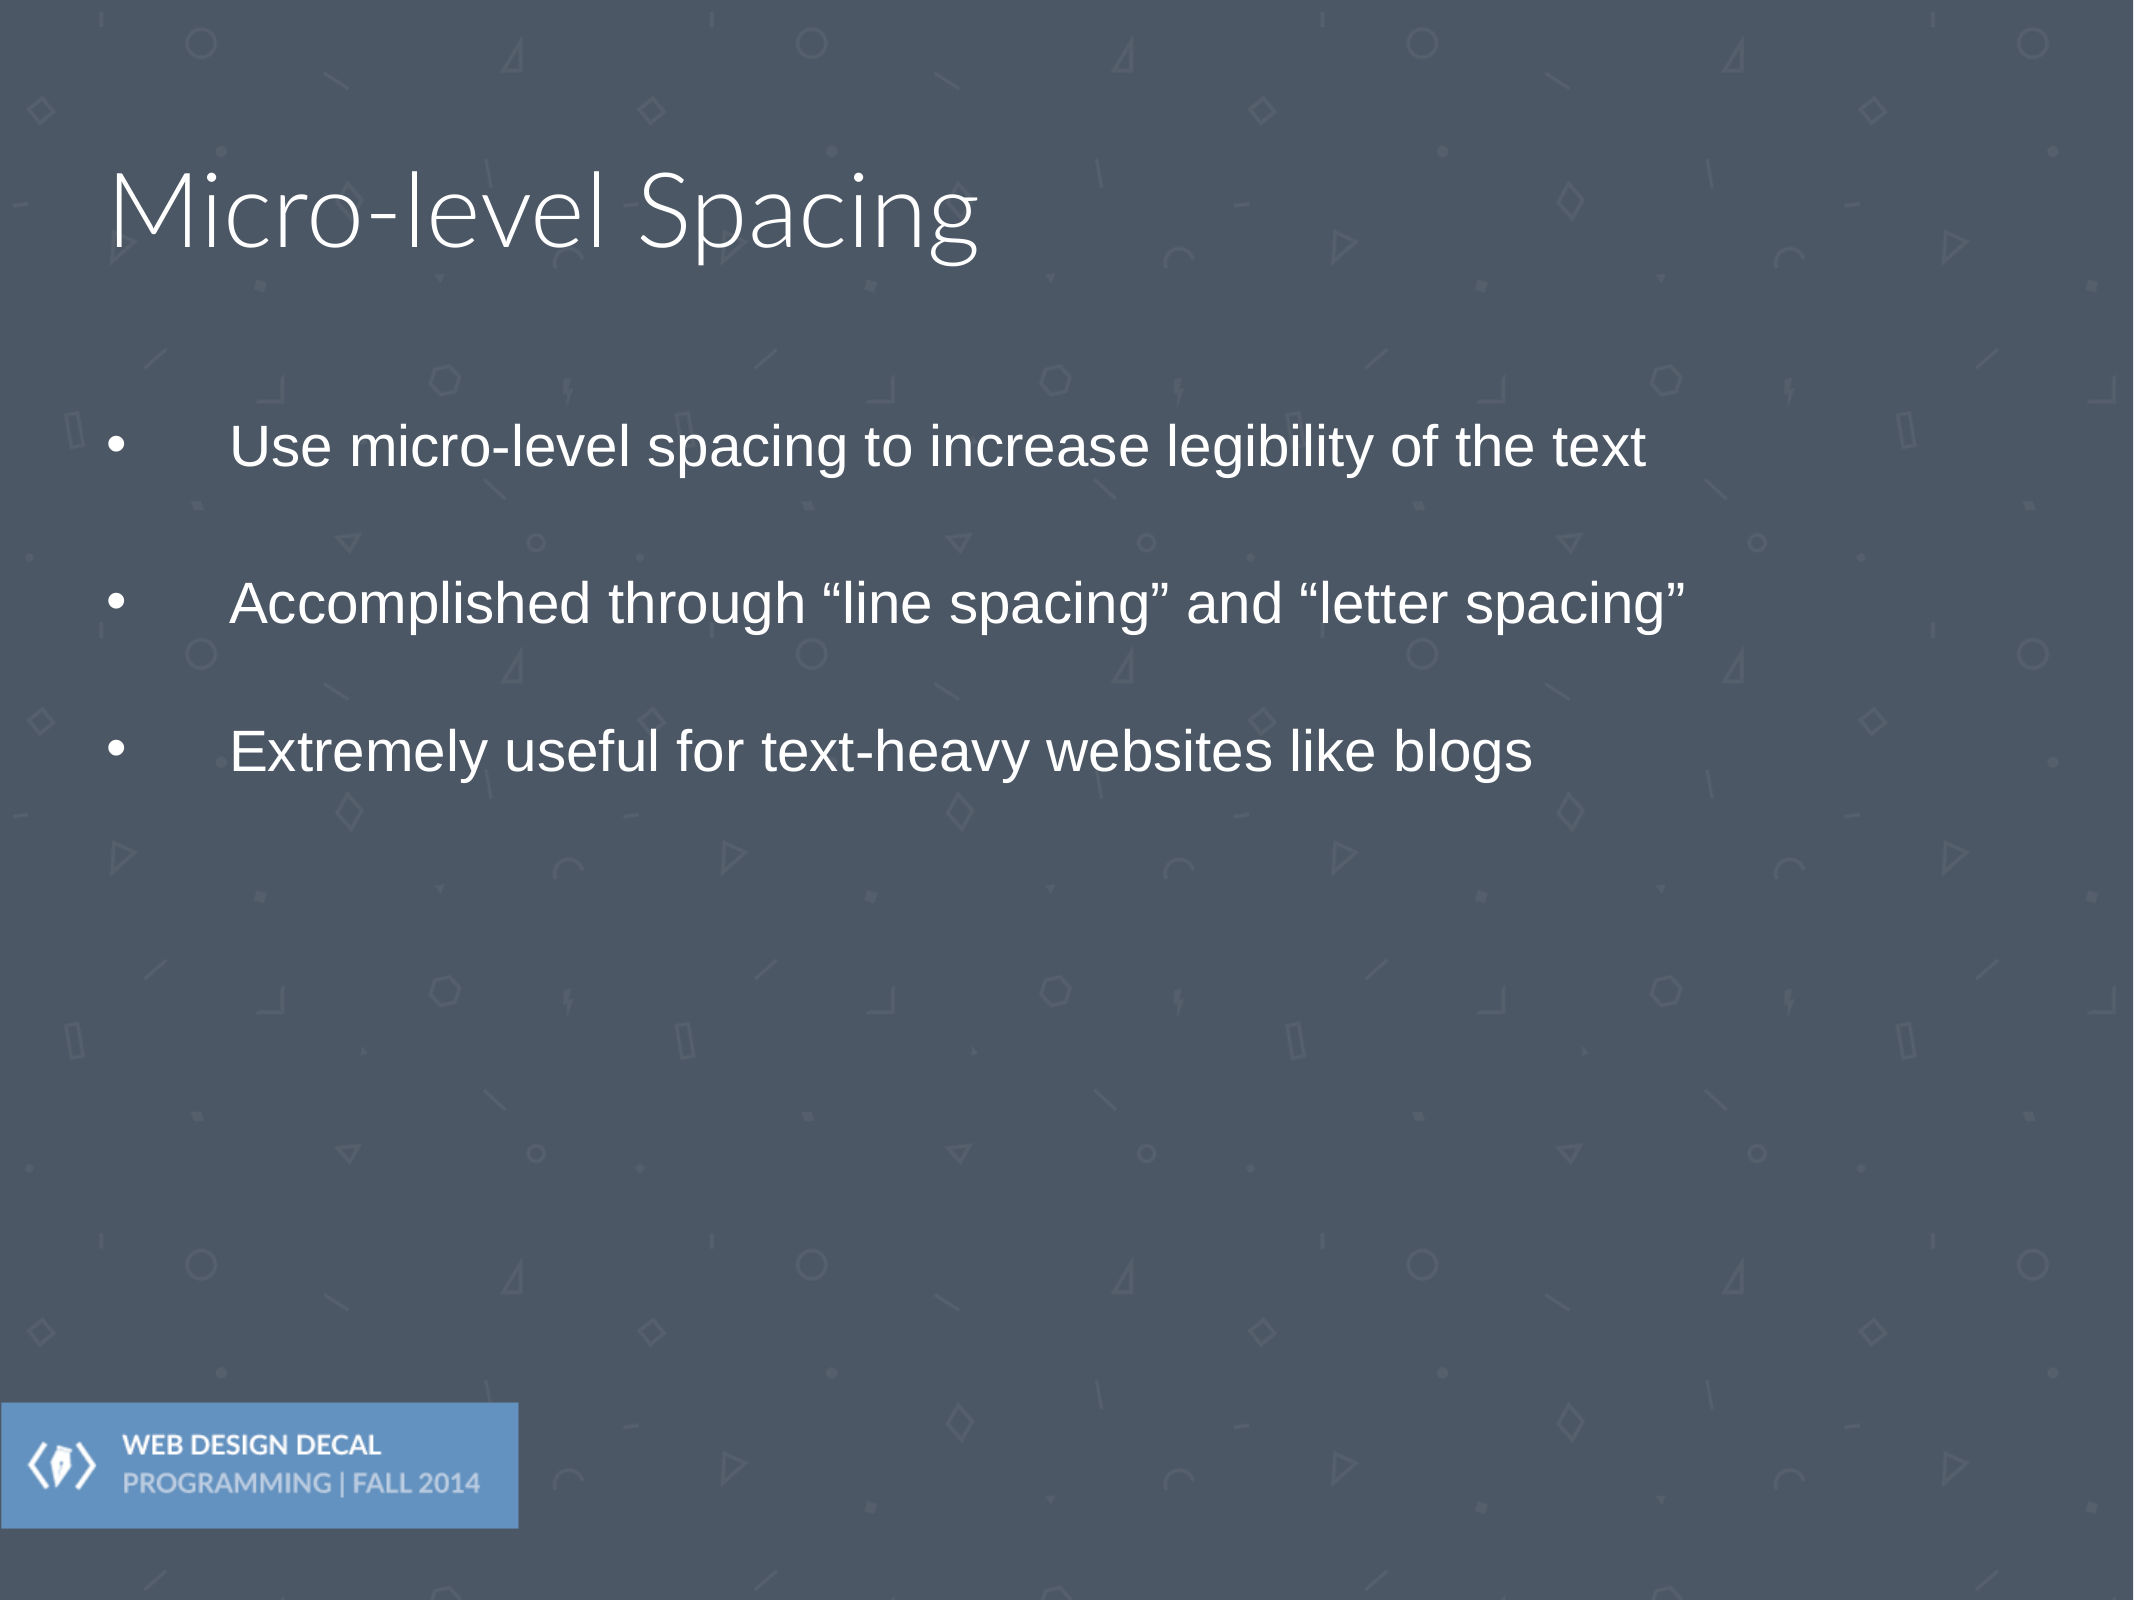

# Micro-level Spacing
Use micro-level spacing to increase legibility of the text

Accomplished through “line spacing” and “letter spacing”
Extremely useful for text-heavy websites like blogs